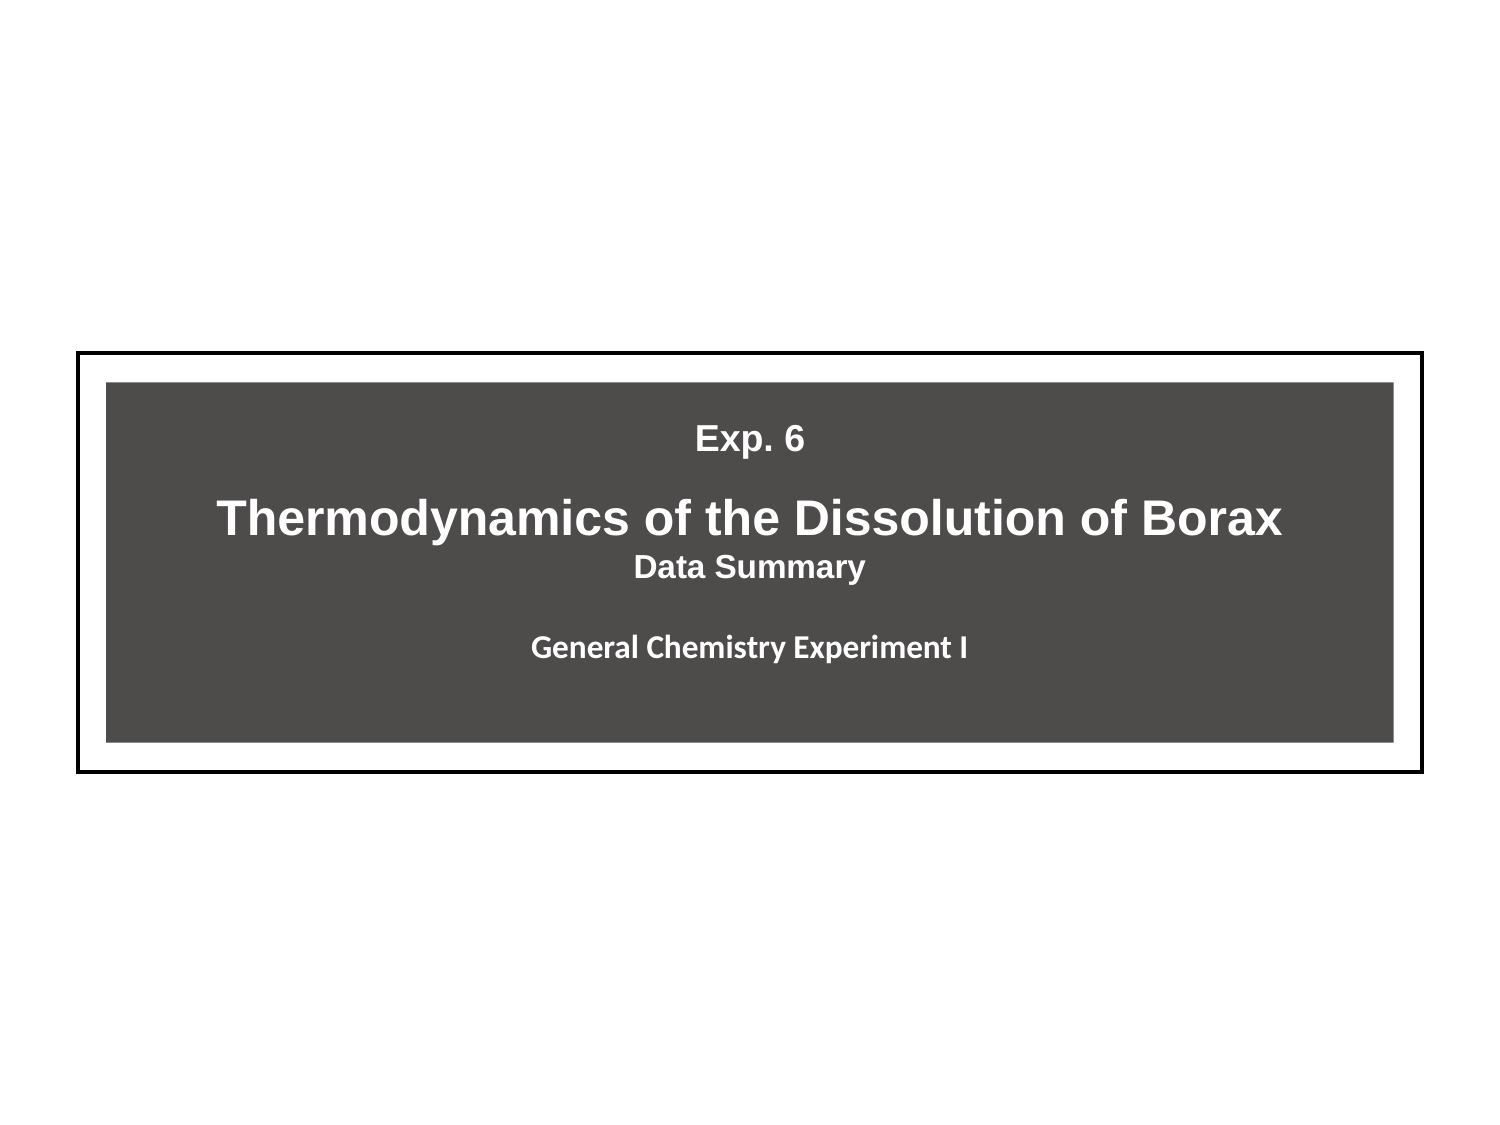

Exp. 6

Thermodynamics of the Dissolution of Borax
Data Summary

General Chemistry Experiment I